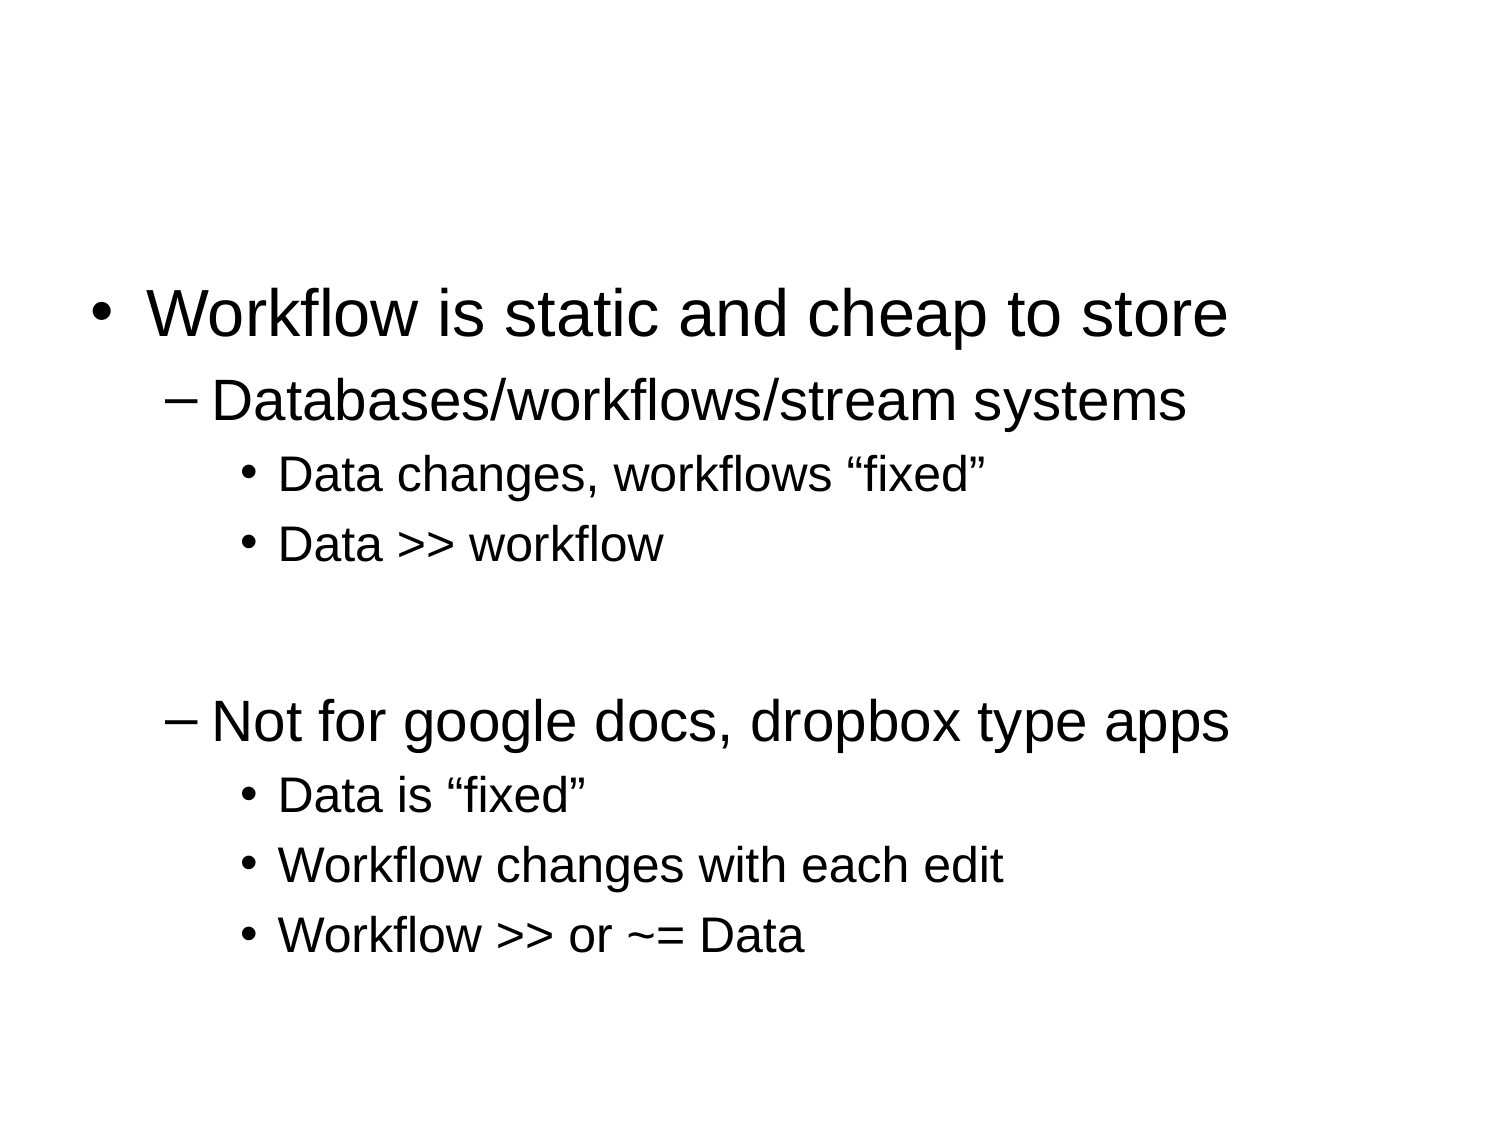

#
Workflow is static and cheap to store
Databases/workflows/stream systems
Data changes, workflows “fixed”
Data >> workflow

Not for google docs, dropbox type apps
Data is “fixed”
Workflow changes with each edit
Workflow >> or ~= Data